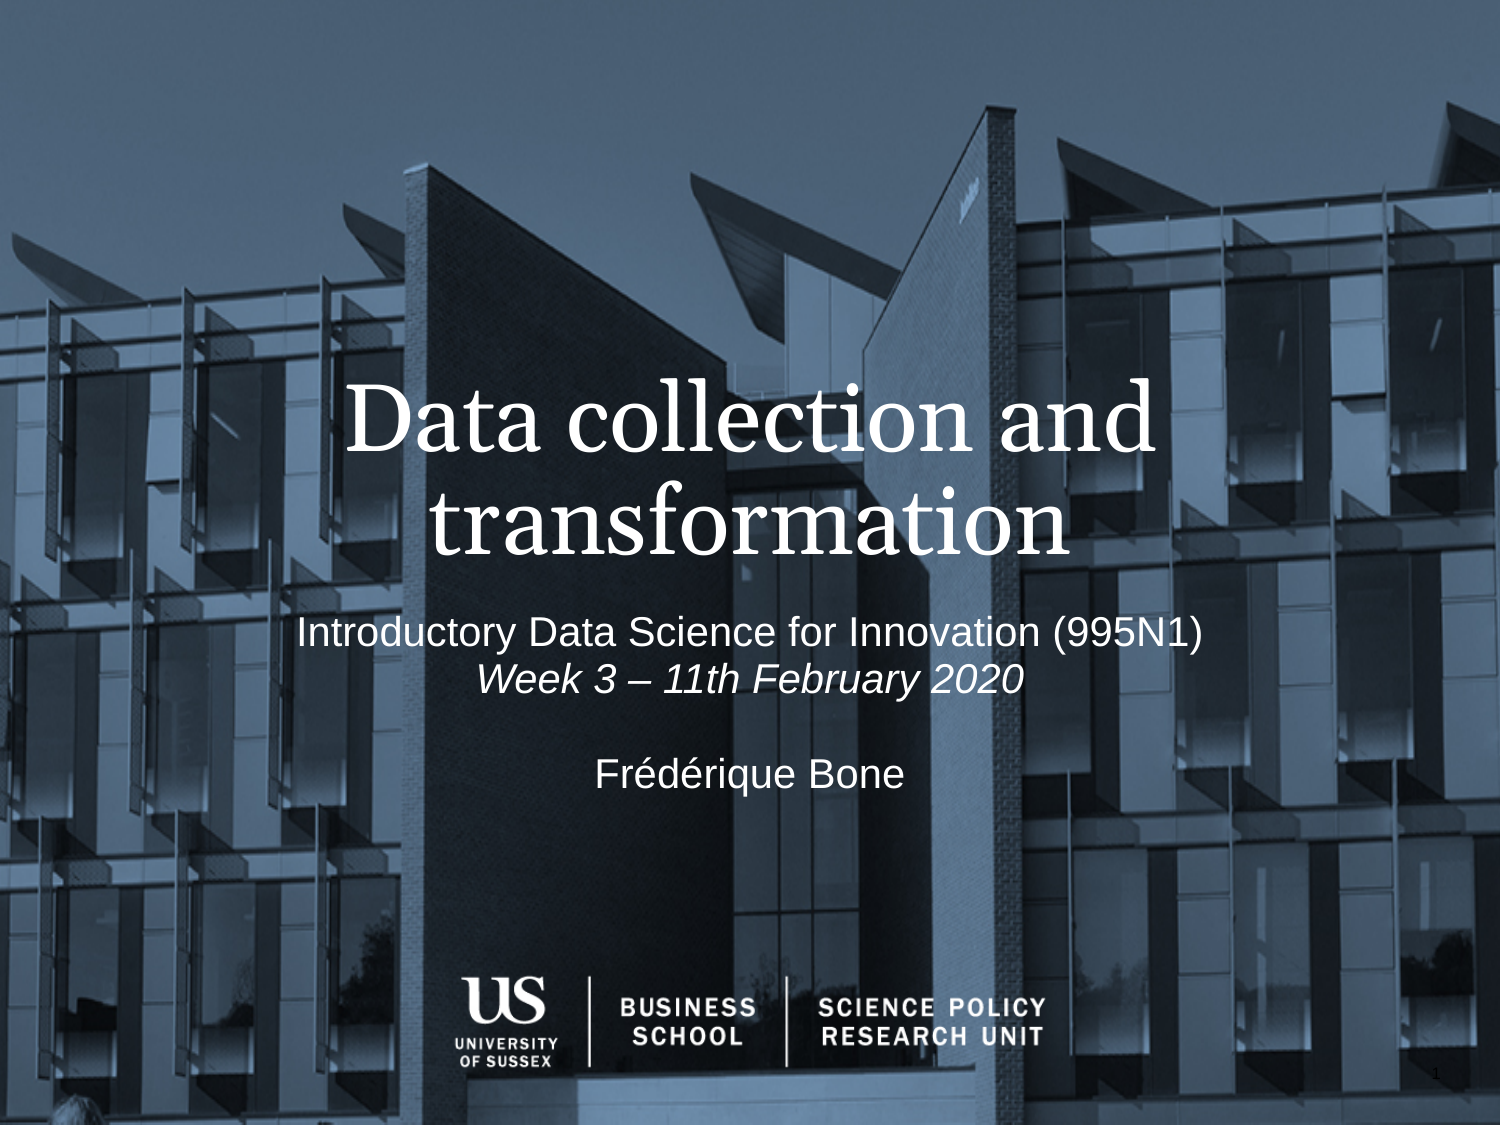

# Data collection and transformation
Introductory Data Science for Innovation (995N1)
Week 3 – 11th February 2020

Frédérique Bone